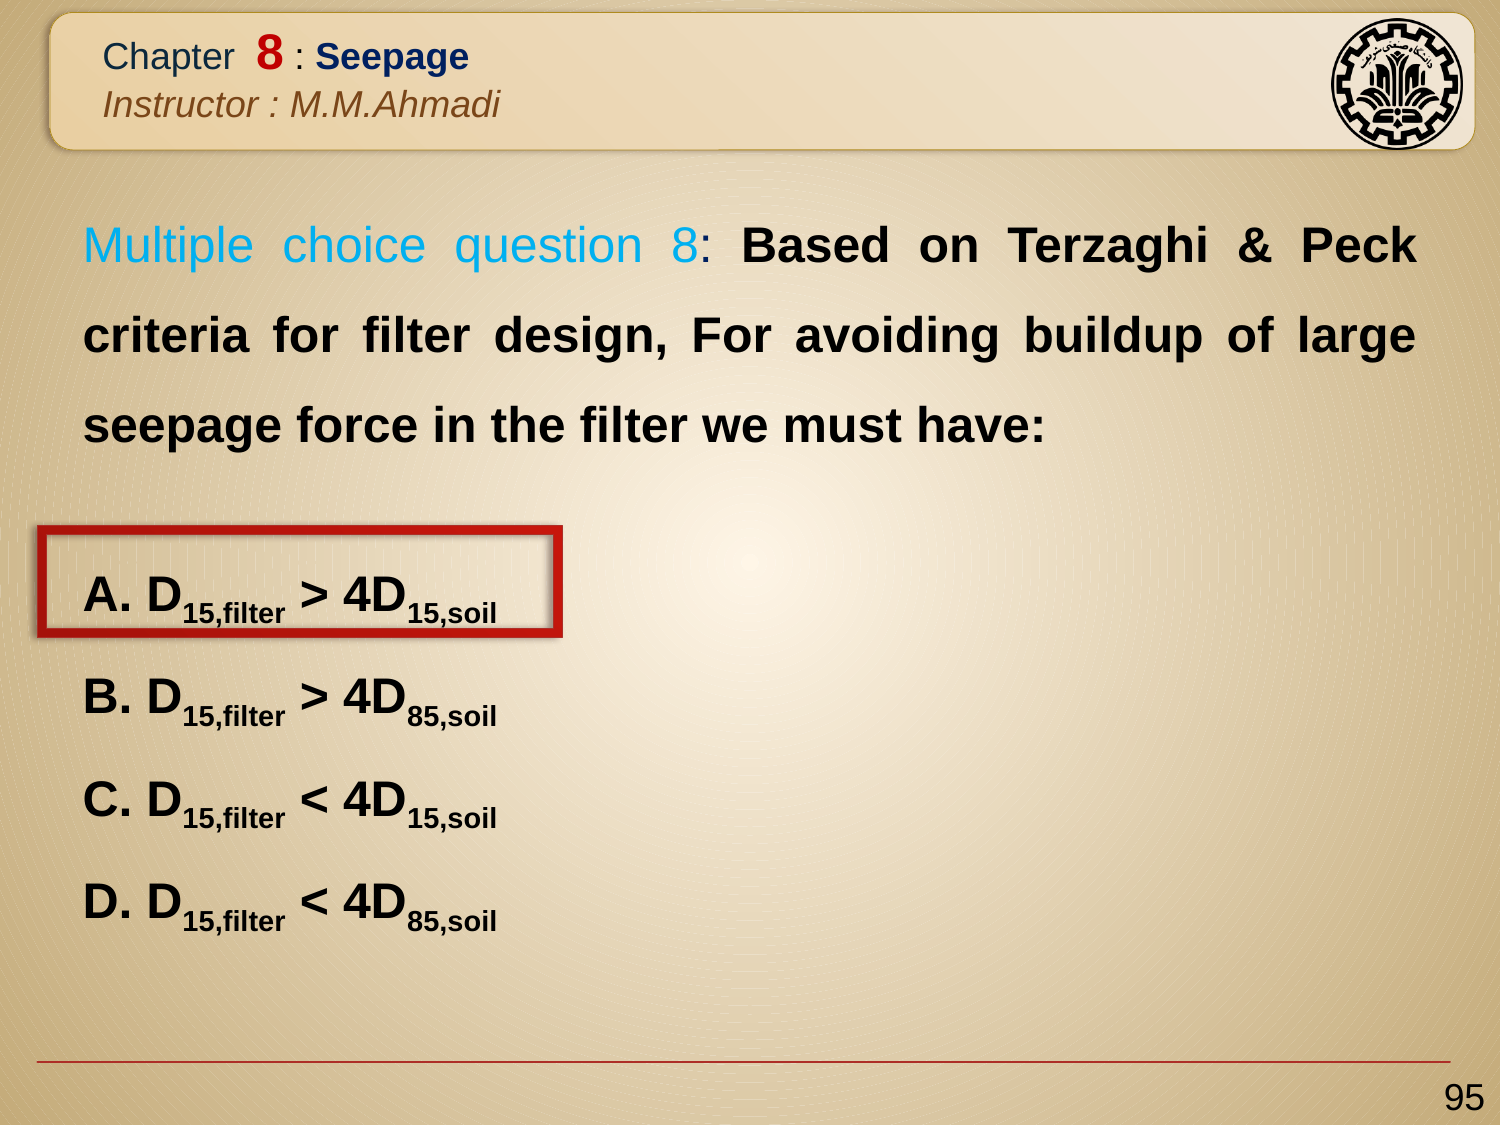

Multiple choice question 8: Based on Terzaghi & Peck criteria for filter design, For avoiding buildup of large seepage force in the filter we must have:

A. D15,filter > 4D15,soil
B. D15,filter > 4D85,soil
C. D15,filter < 4D15,soil
D. D15,filter < 4D85,soil

95